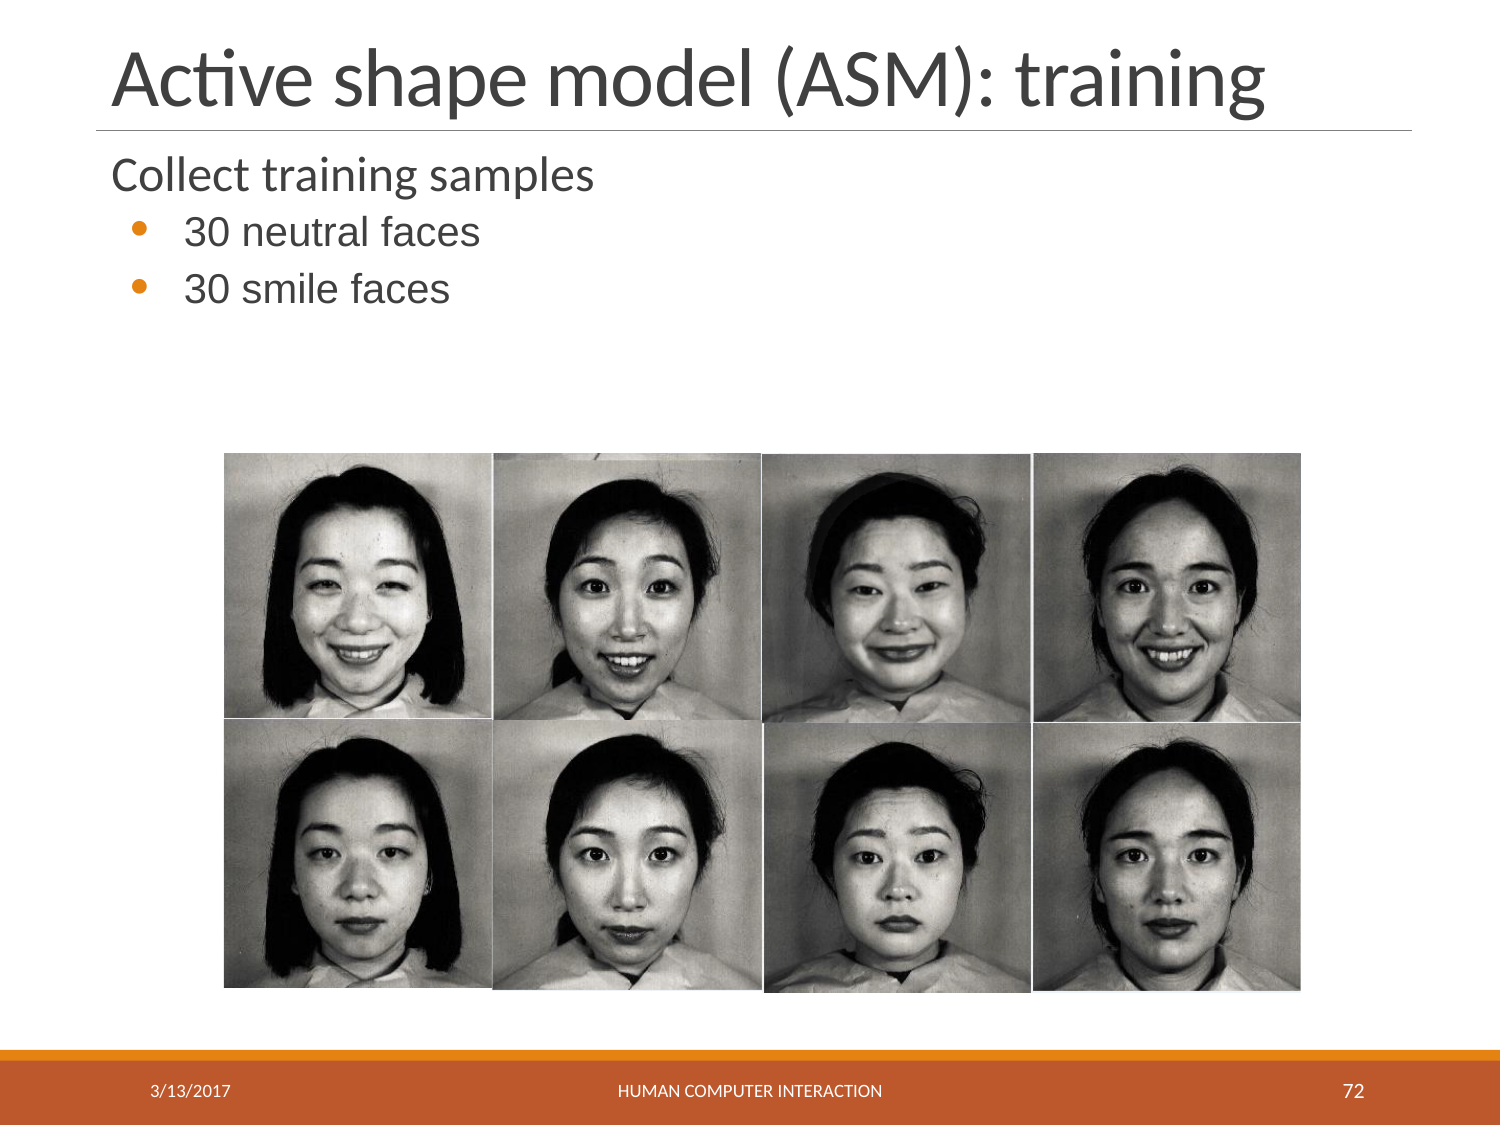

# Active shape model (ASM): training
Collect training samples
30 neutral faces
30 smile faces

3/13/2017
HUMAN COMPUTER INTERACTION
72